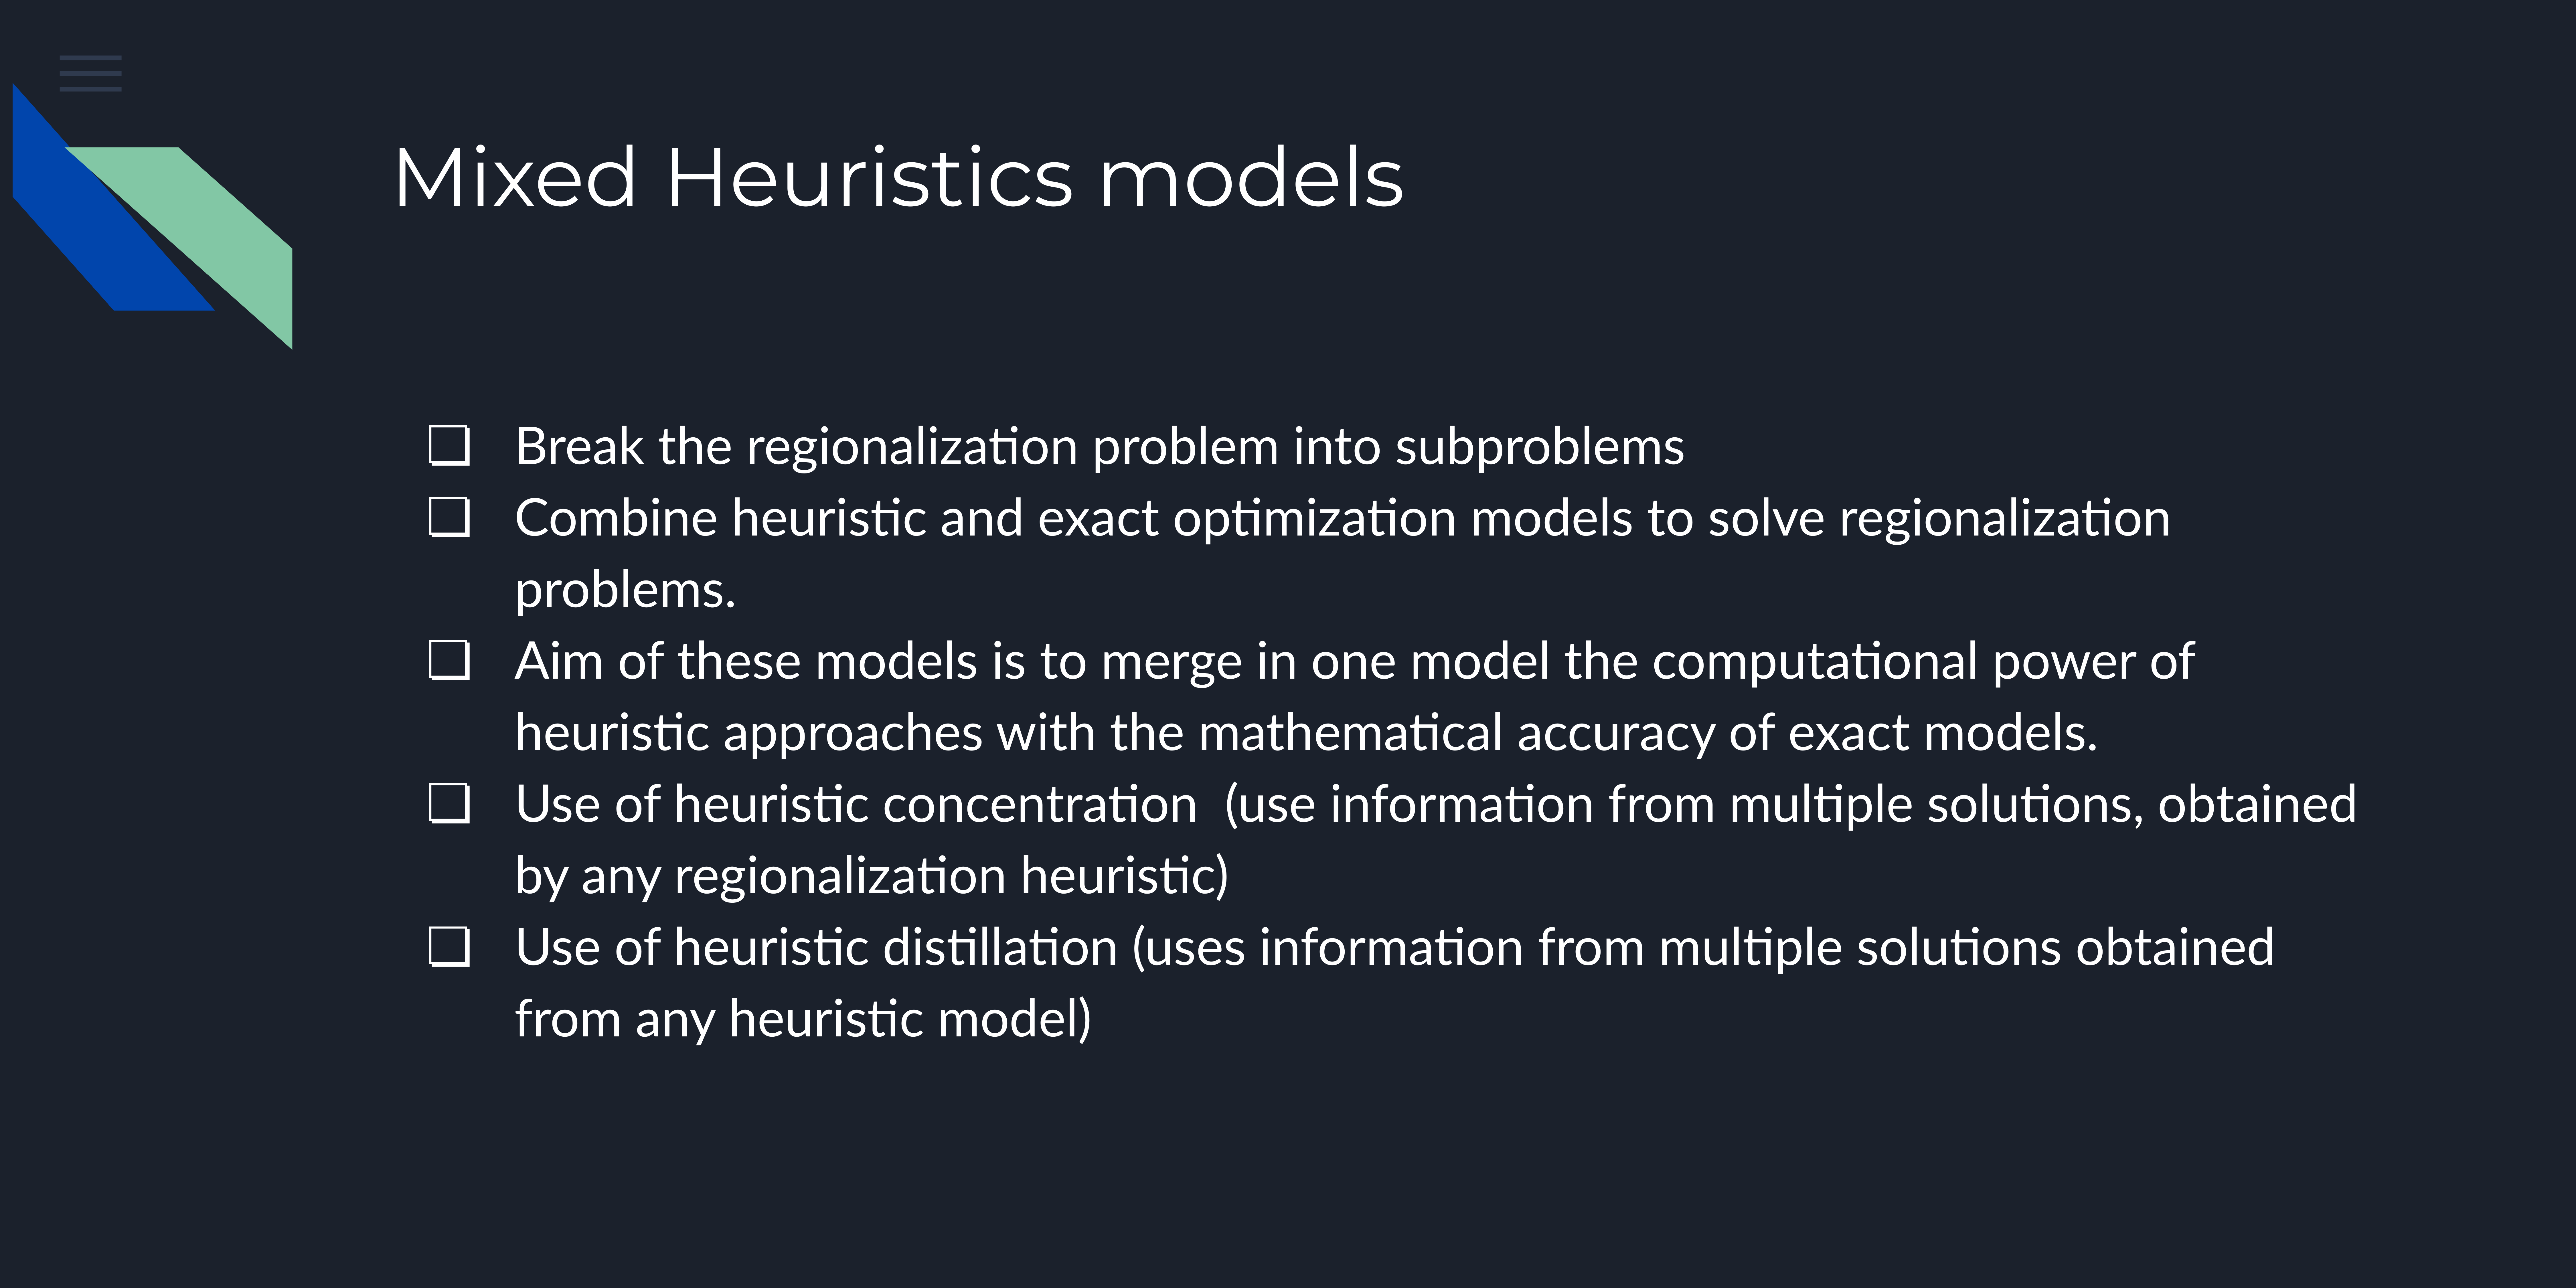

# Mixed Heuristics models
Break the regionalization problem into subproblems
Combine heuristic and exact optimization models to solve regionalization problems.
Aim of these models is to merge in one model the computational power of heuristic approaches with the mathematical accuracy of exact models.
Use of heuristic concentration  (use information from multiple solutions, obtained by any regionalization heuristic)
Use of heuristic distillation (uses information from multiple solutions obtained from any heuristic model)